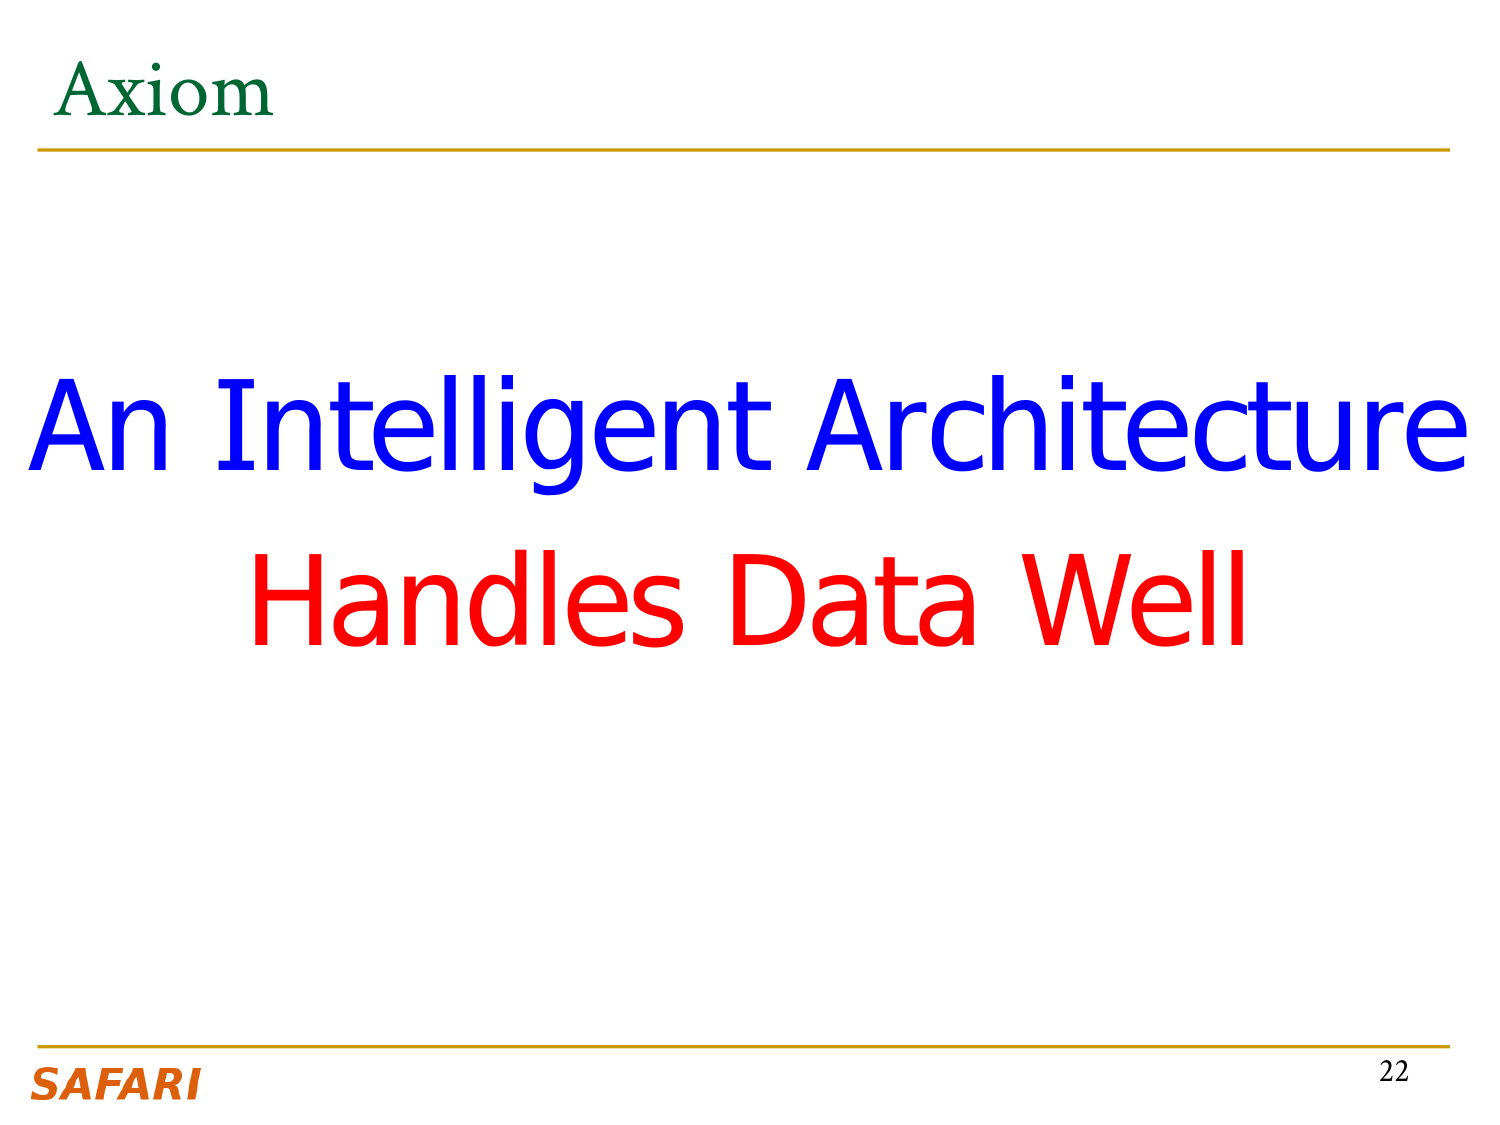

# Axiom
An Intelligent Architecture
Handles Data Well
22